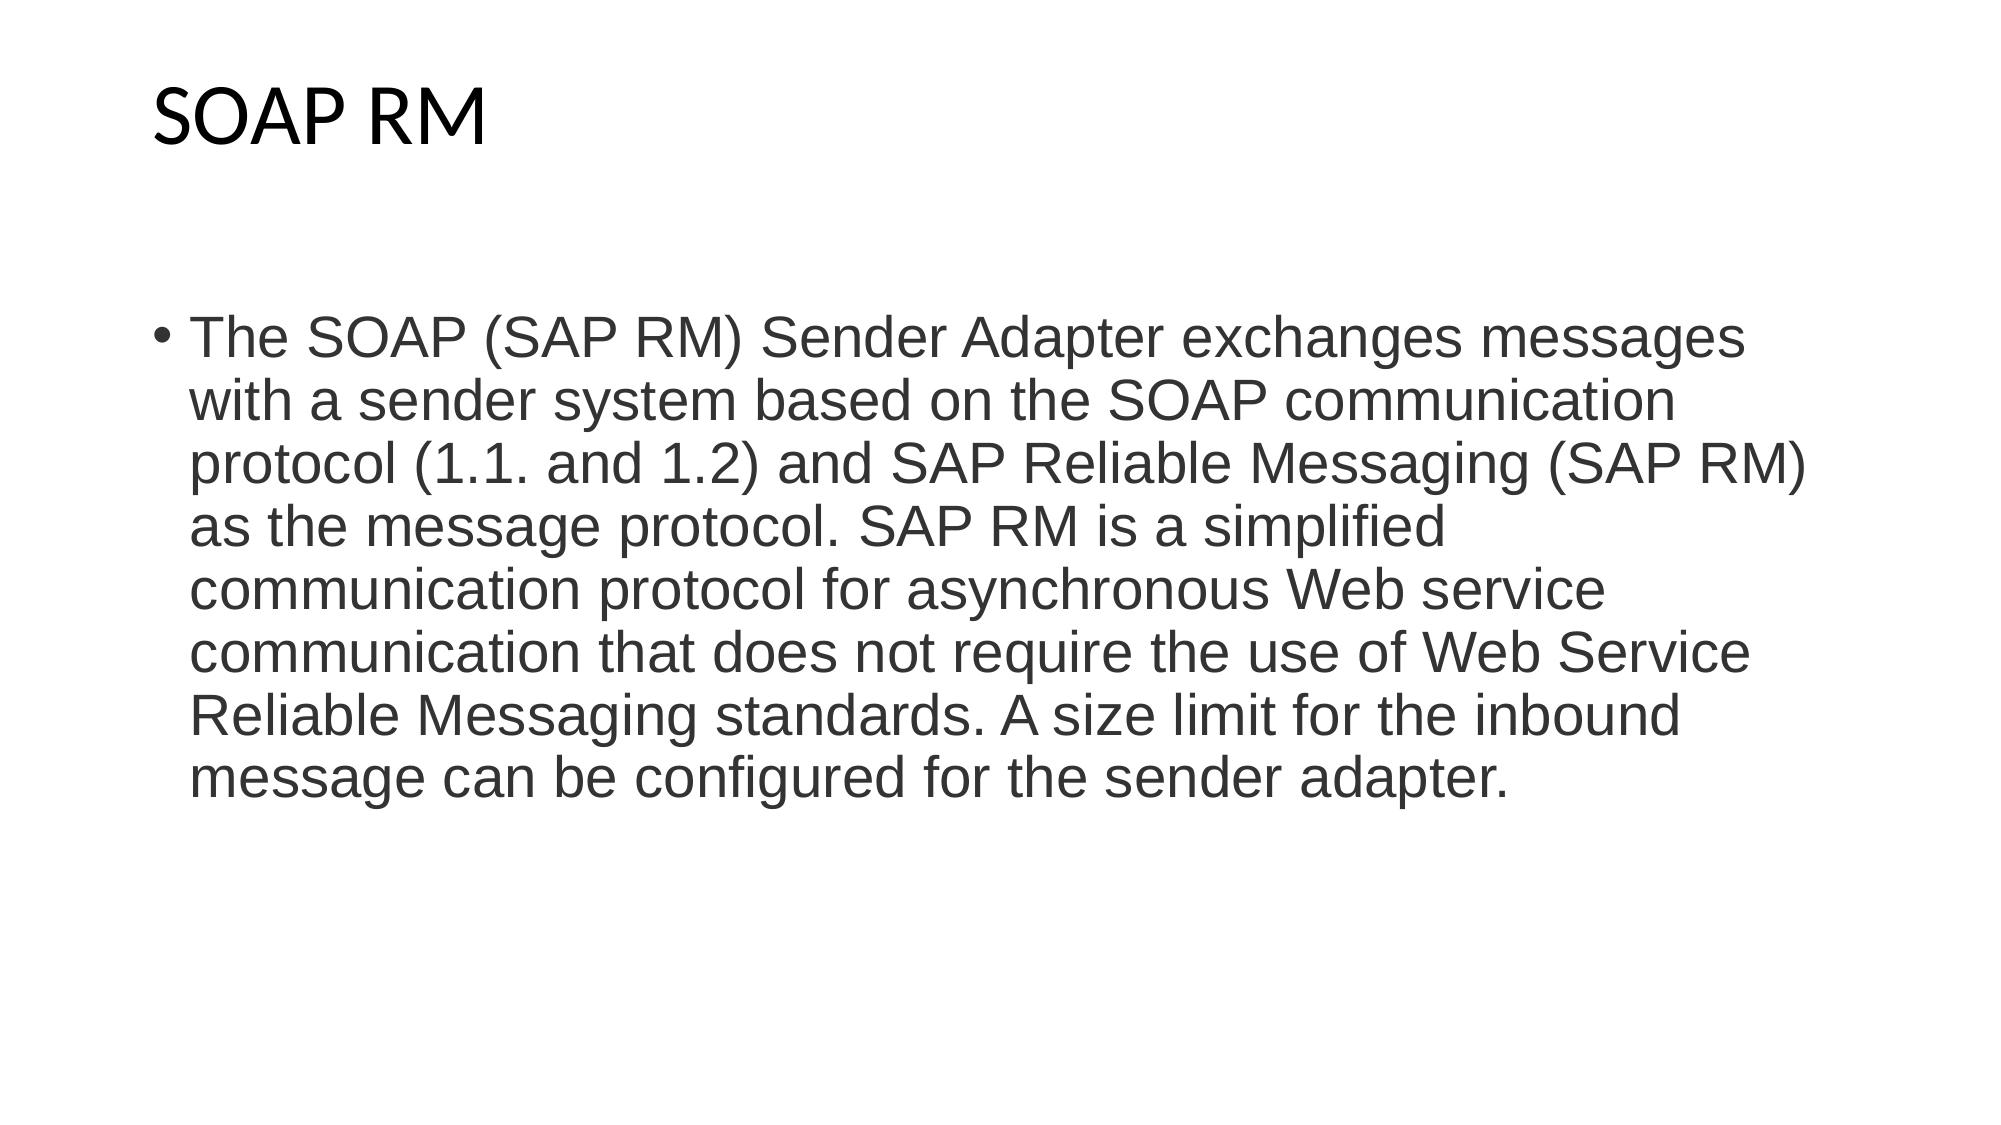

# SOAP RM
The SOAP (SAP RM) Sender Adapter exchanges messages with a sender system based on the SOAP communication protocol (1.1. and 1.2) and SAP Reliable Messaging (SAP RM) as the message protocol. SAP RM is a simplified communication protocol for asynchronous Web service communication that does not require the use of Web Service Reliable Messaging standards. A size limit for the inbound message can be configured for the sender adapter.